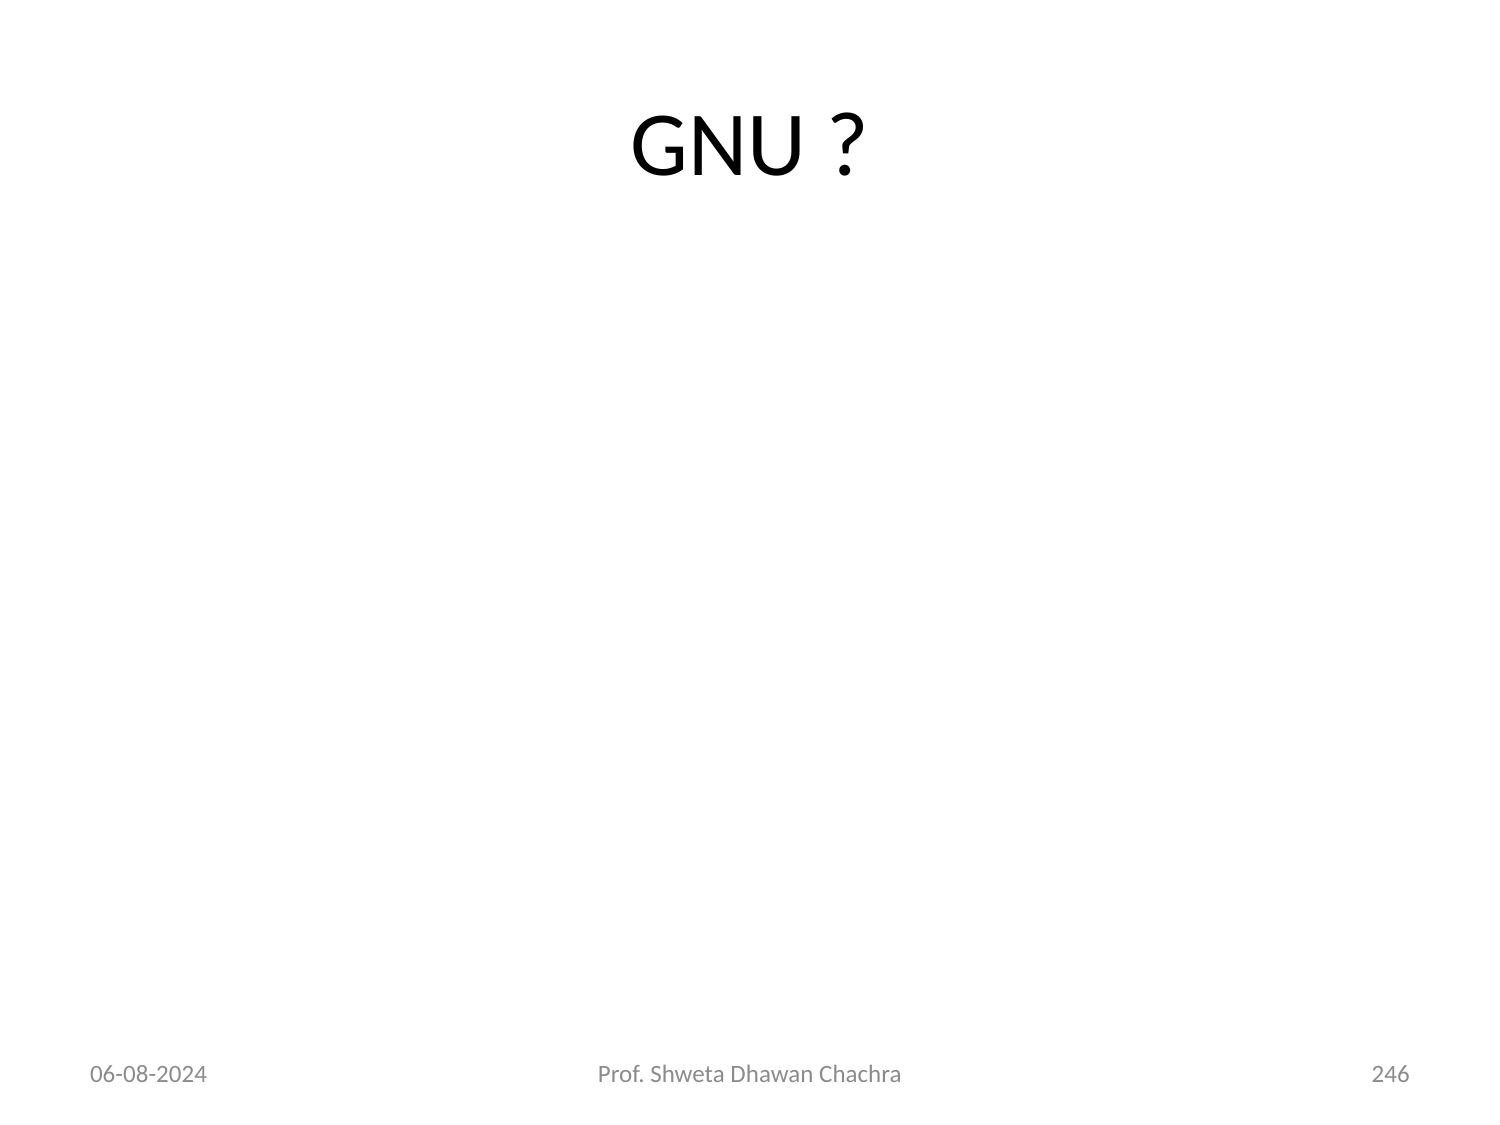

# GNU ?

06-08-2024
Prof. Shweta Dhawan Chachra
246